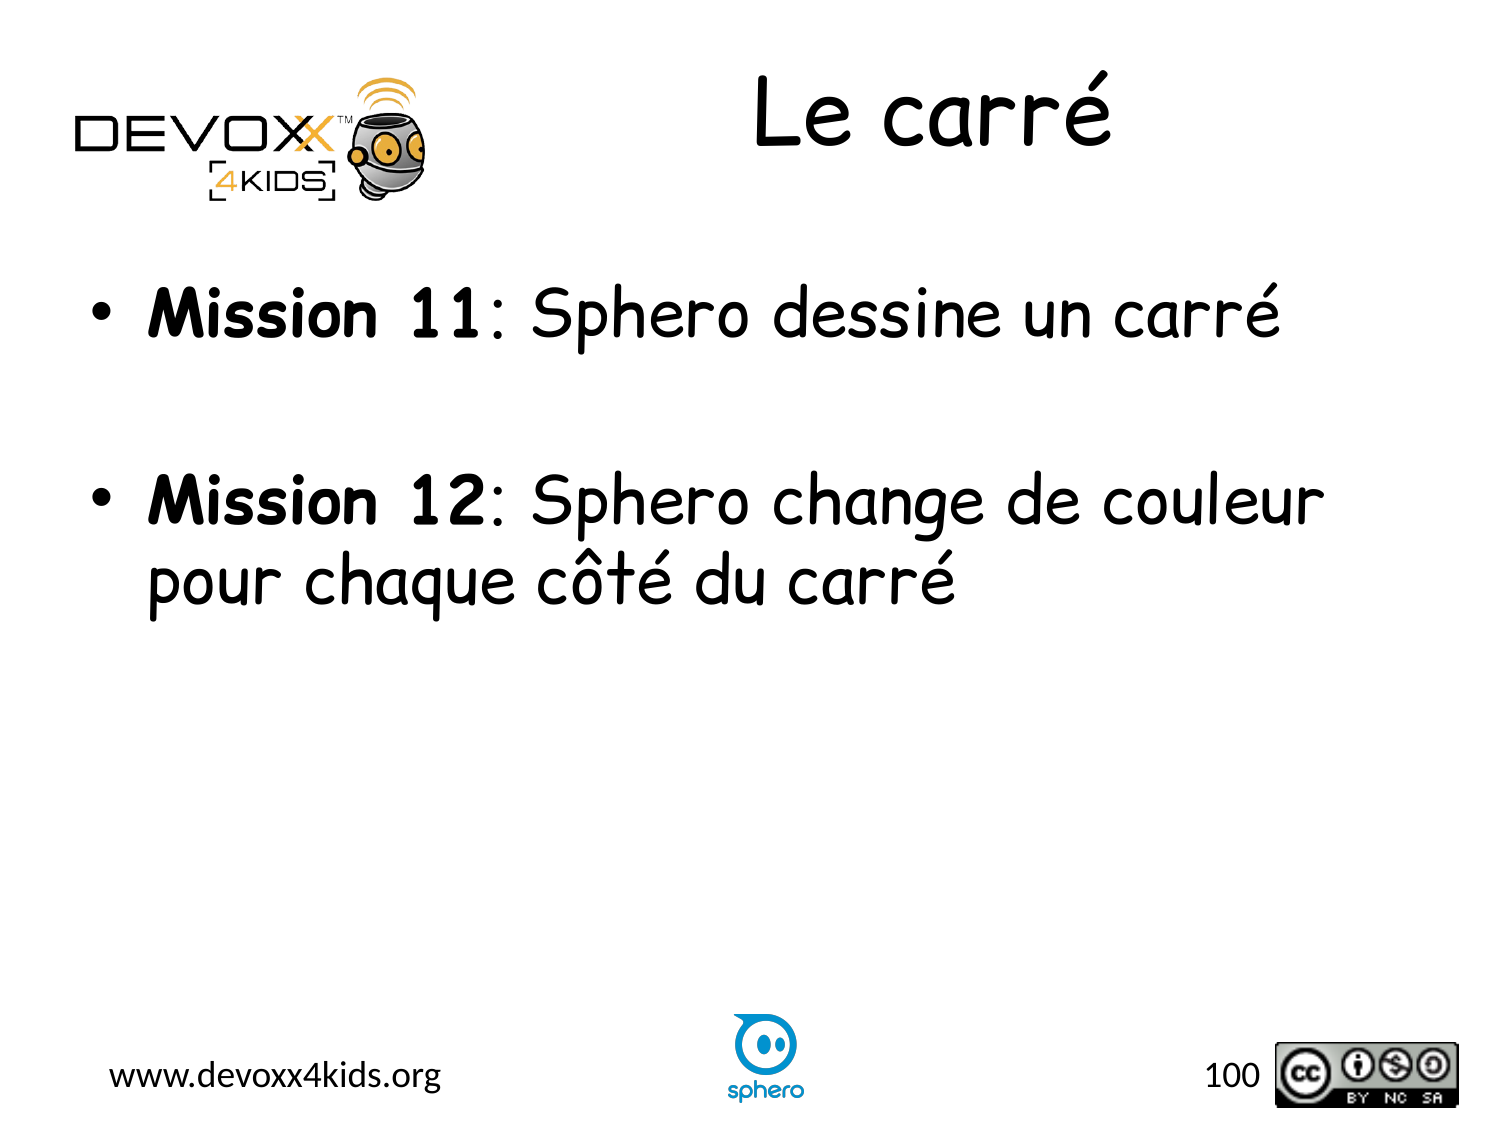

# Le carré
Mission 11: Sphero dessine un carré

Mission 12: Sphero change de couleur pour chaque côté du carré
100